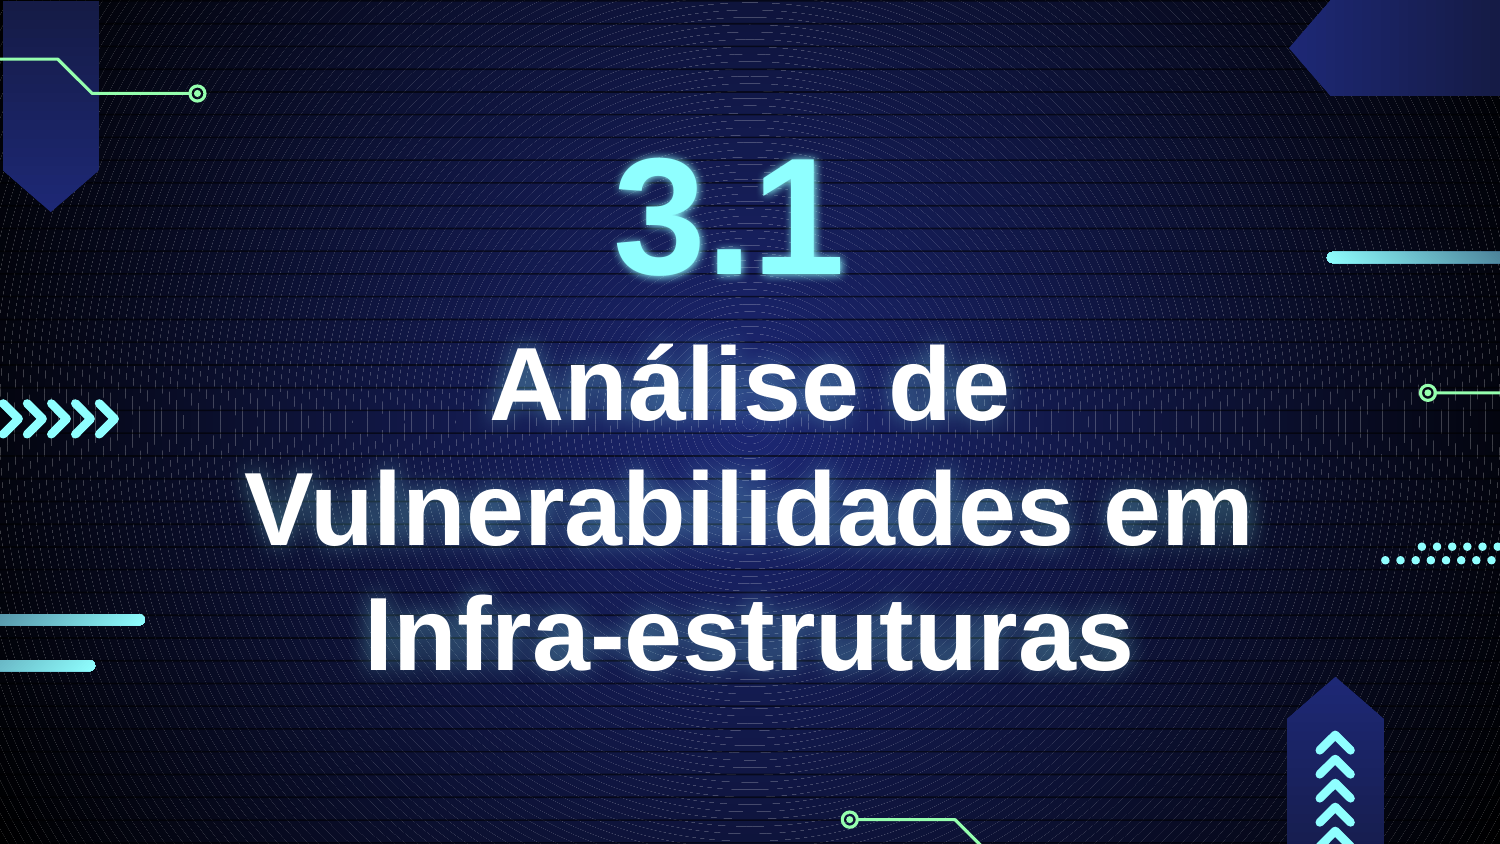

3.1
# Análise de Vulnerabilidades em Infra-estruturas